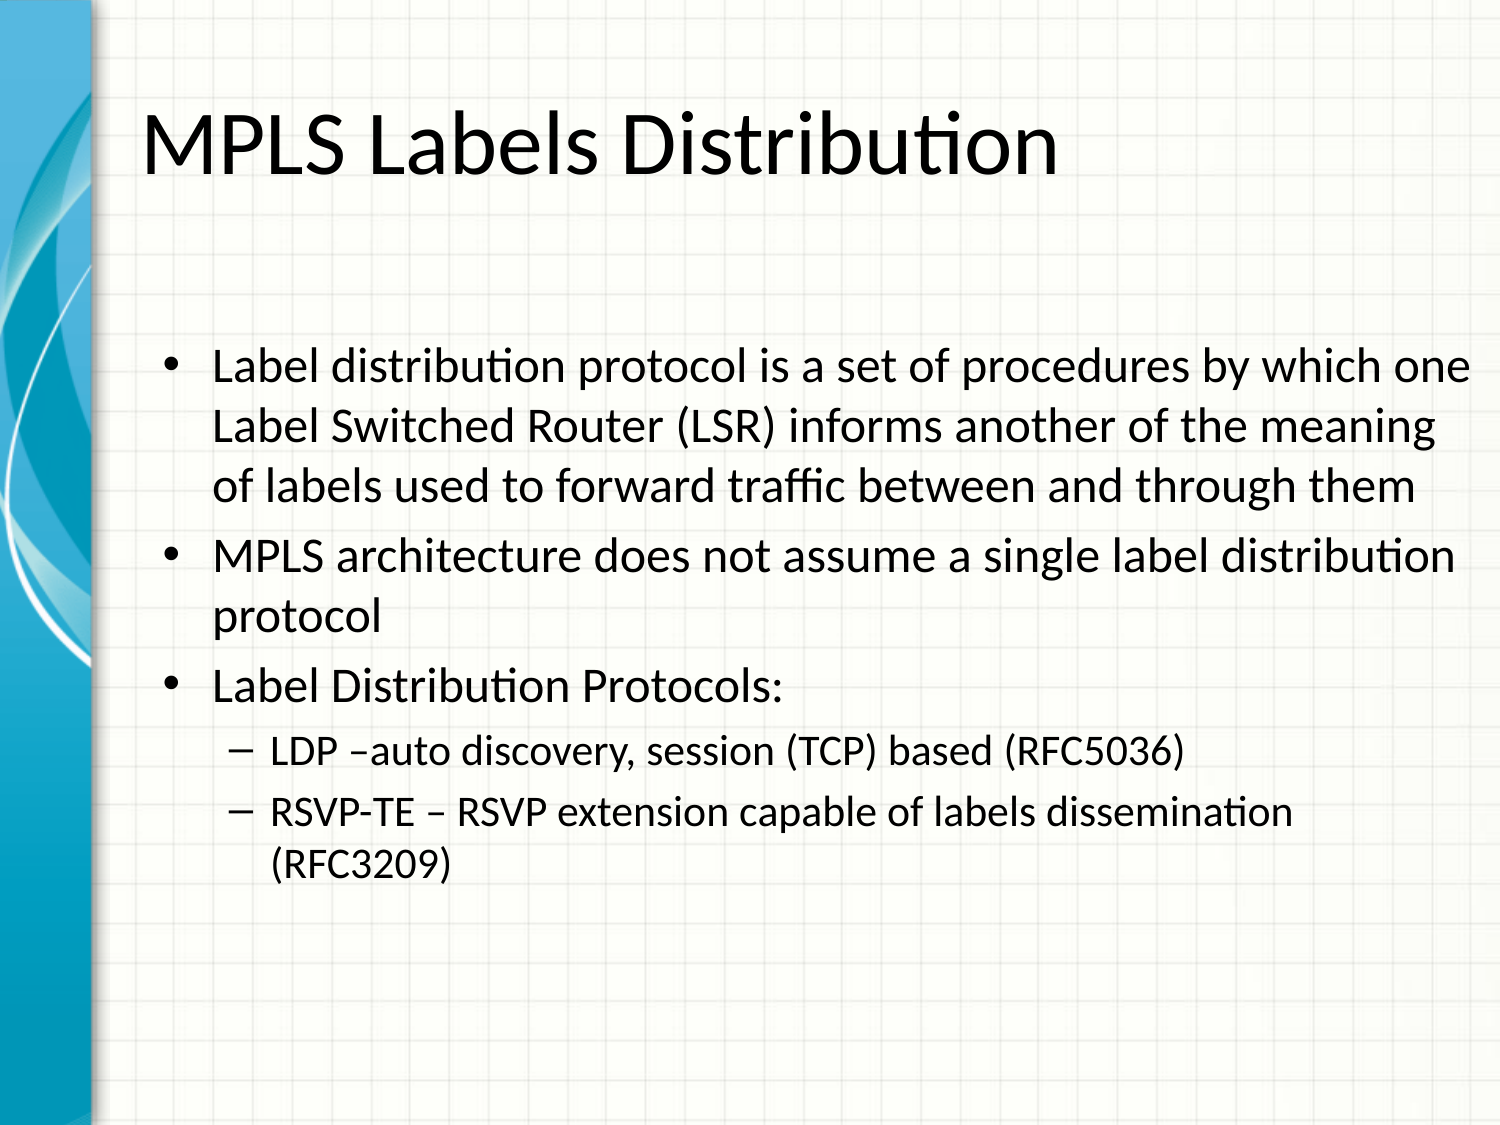

# MPLS Labels Distribution

Label distribution protocol is a set of procedures by which one Label Switched Router (LSR) informs another of the meaning of labels used to forward traffic between and through them
MPLS architecture does not assume a single label distribution protocol
Label Distribution Protocols:
LDP –auto discovery, session (TCP) based (RFC5036)
RSVP-TE – RSVP extension capable of labels dissemination (RFC3209)